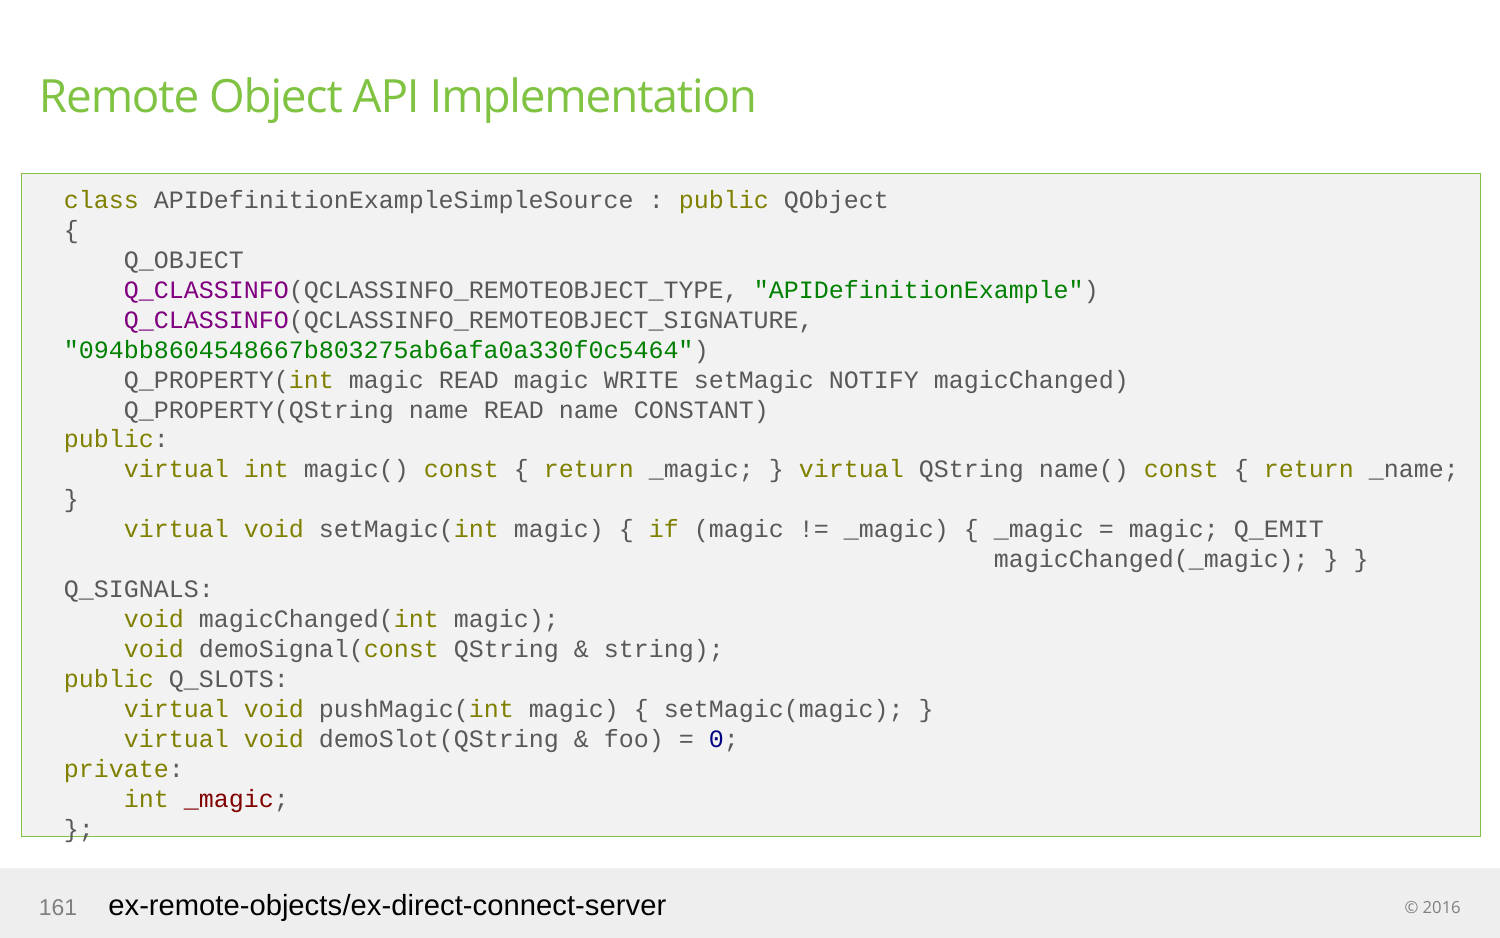

# Remote Object API Implementation
class APIDefinitionExampleSimpleSource : public QObject
{
    Q_OBJECT
    Q_CLASSINFO(QCLASSINFO_REMOTEOBJECT_TYPE, "APIDefinitionExample")
    Q_CLASSINFO(QCLASSINFO_REMOTEOBJECT_SIGNATURE, "094bb8604548667b803275ab6afa0a330f0c5464")
    Q_PROPERTY(int magic READ magic WRITE setMagic NOTIFY magicChanged)
    Q_PROPERTY(QString name READ name CONSTANT)
public:
    virtual int magic() const { return _magic; } virtual QString name() const { return _name; }
    virtual void setMagic(int magic) { if (magic != _magic) { _magic = magic; Q_EMIT
                                                              magicChanged(_magic); } }
Q_SIGNALS:
    void magicChanged(int magic);
    void demoSignal(const QString & string);
public Q_SLOTS:
    virtual void pushMagic(int magic) { setMagic(magic); }
    virtual void demoSlot(QString & foo) = 0;
private:
    int _magic;
};
161
ex-remote-objects/ex-direct-connect-server
© 2016